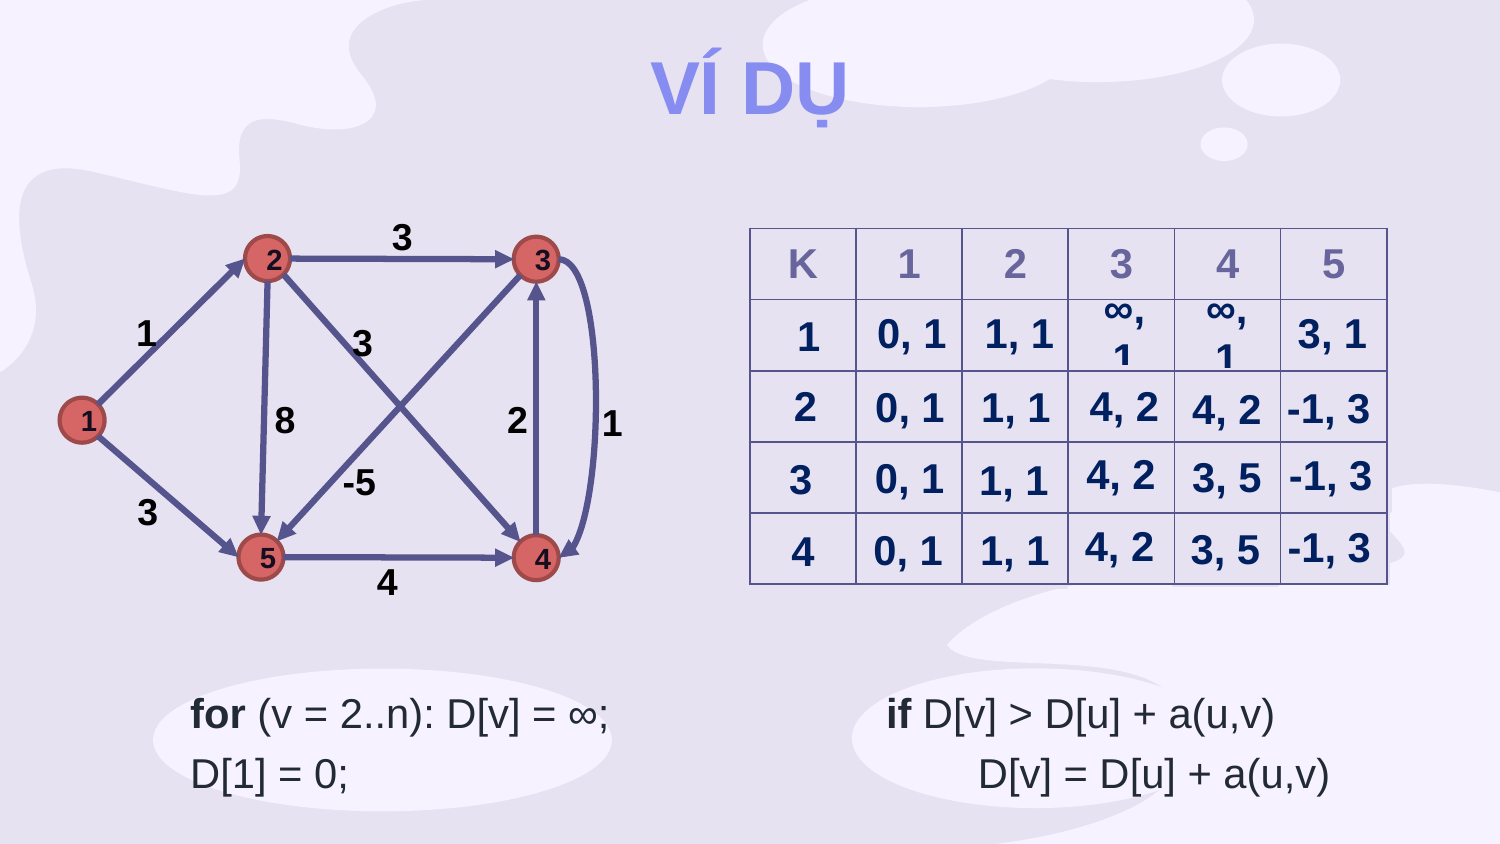

VÍ DỤ

3
| K | 1 | 2 | 3 | 4 | 5 |
| --- | --- | --- | --- | --- | --- |
|  |  |  |  |  |  |
|  |  |  |  |  |  |
|  |  |  |  |  |  |
|  |  |  |  |  |  |
2
3
0, 1
1, 1
∞, 1
∞, 1
3, 1
 1
1
3
4, 2
2
0, 1
1, 1
-1, 3
4, 2
8
2
1
1
4, 2
-1, 3
3, 5
0, 1
3
1, 1
-5
3
4, 2
-1, 3
3, 5
0, 1
1, 1
4
5
4
4

for (v = 2..n): D[v] = ∞;
D[1] = 0;
 if D[v] > D[u] + a(u,v)
         D[v] = D[u] + a(u,v)